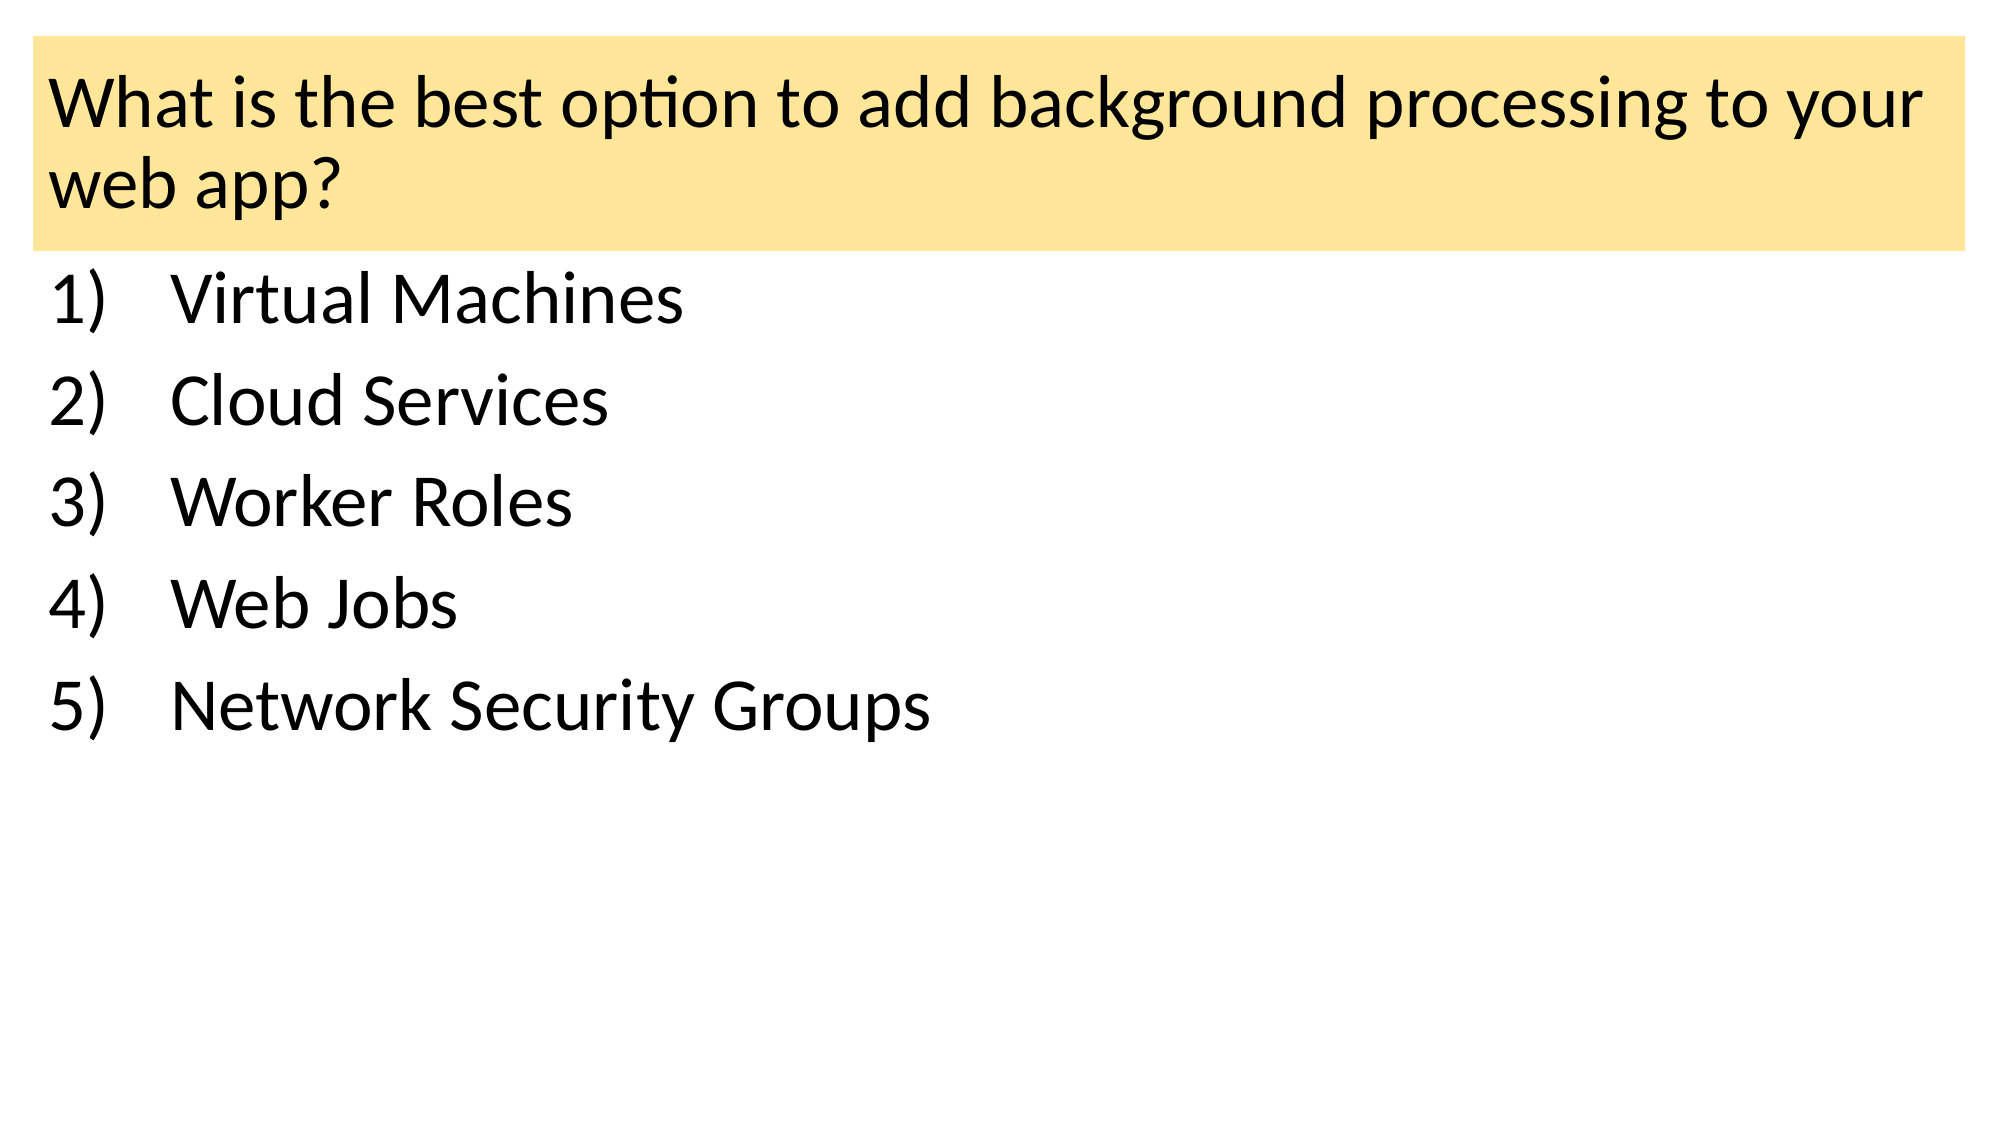

# What is the best option to add background processing to your web app?
Virtual Machines
Cloud Services
Worker Roles
Web Jobs
Network Security Groups